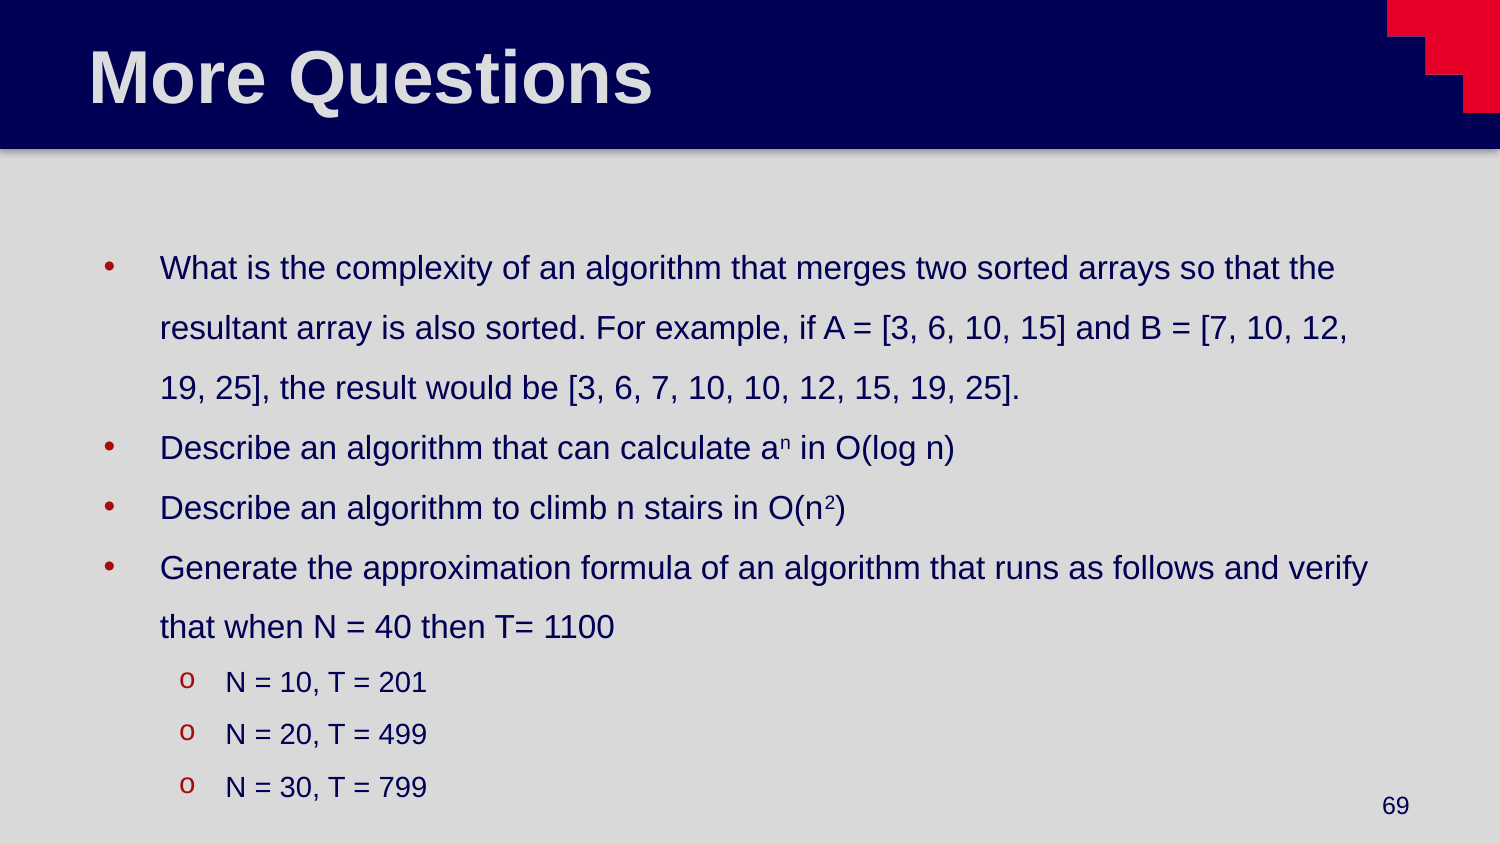

# More Questions
What is the complexity of an algorithm that merges two sorted arrays so that the resultant array is also sorted. For example, if A = [3, 6, 10, 15] and B = [7, 10, 12, 19, 25], the result would be [3, 6, 7, 10, 10, 12, 15, 19, 25].
Describe an algorithm that can calculate an in O(log n)
Describe an algorithm to climb n stairs in O(n2)
Generate the approximation formula of an algorithm that runs as follows and verify that when N = 40 then T= 1100
N = 10, T = 201
N = 20, T = 499
N = 30, T = 799

69